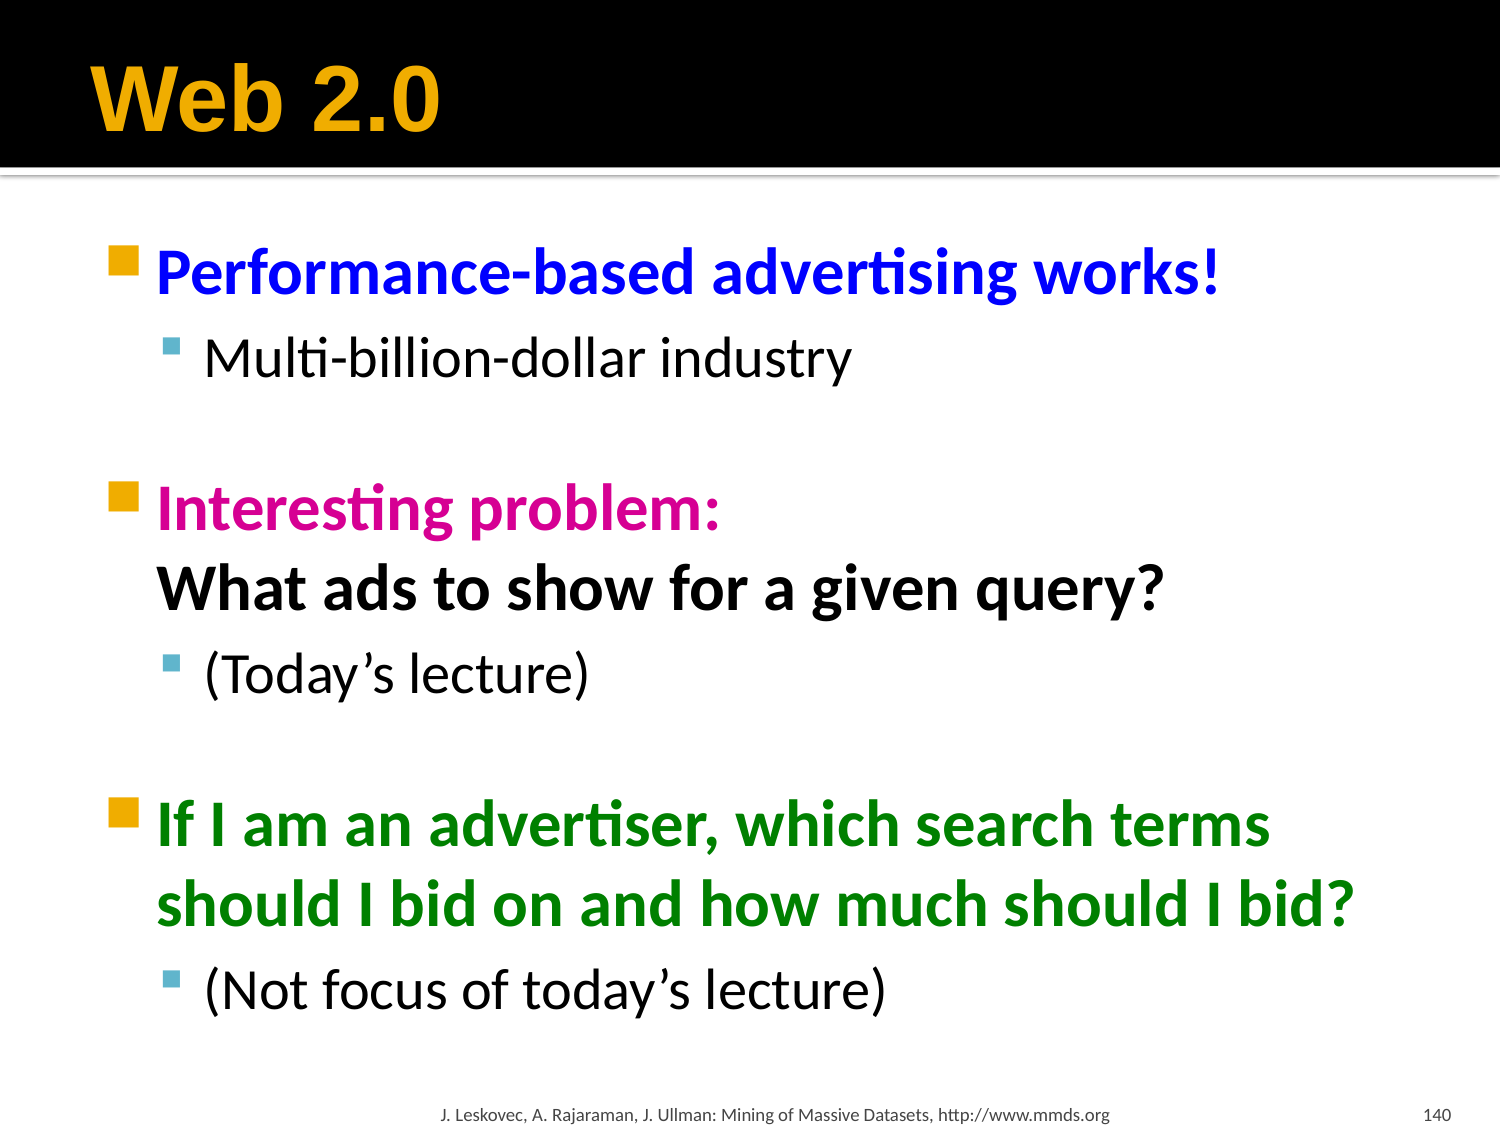

# Web 2.0
Performance-based advertising works!
Multi-billion-dollar industry

Interesting problem:
What ads to show for a given query?
(Today’s lecture)

If I am an advertiser, which search terms should I bid on and how much should I bid?
(Not focus of today’s lecture)

J. Leskovec, A. Rajaraman, J. Ullman: Mining of Massive Datasets, http://www.mmds.org
140